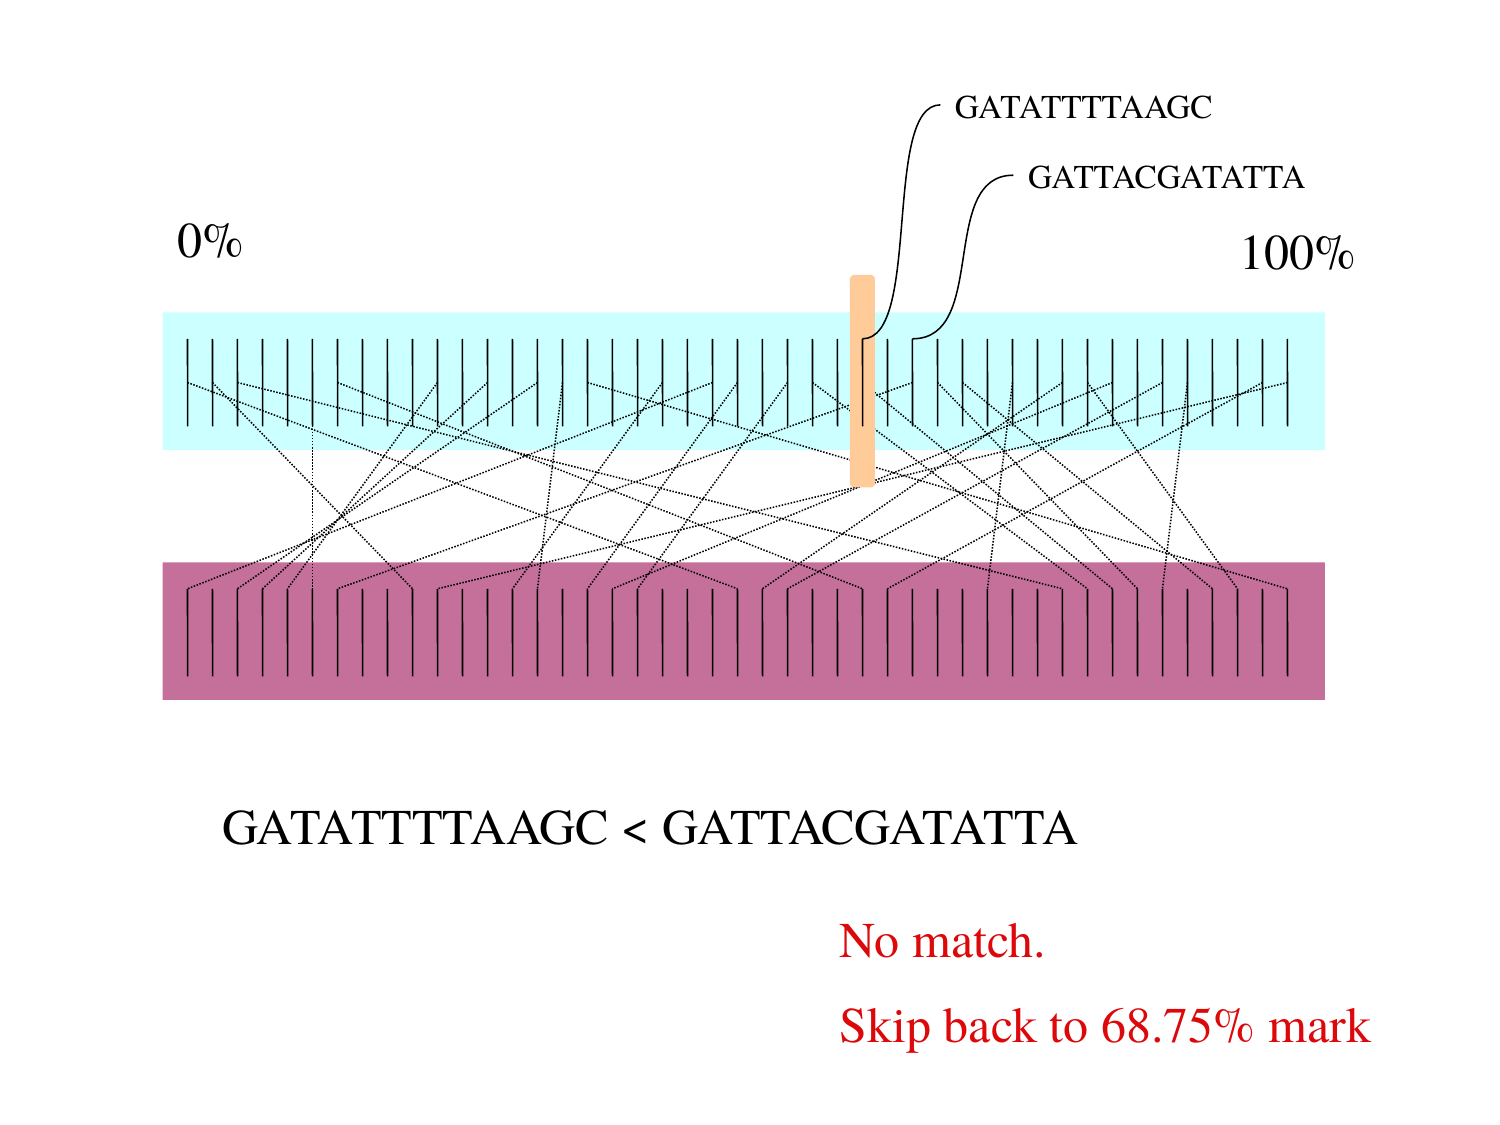

GATATTTTAAGC
GATTACGATATTA
0%
100%

GATATTTTAAGC < GATTACGATATTA
No match.
Skip back to 68.75% mark